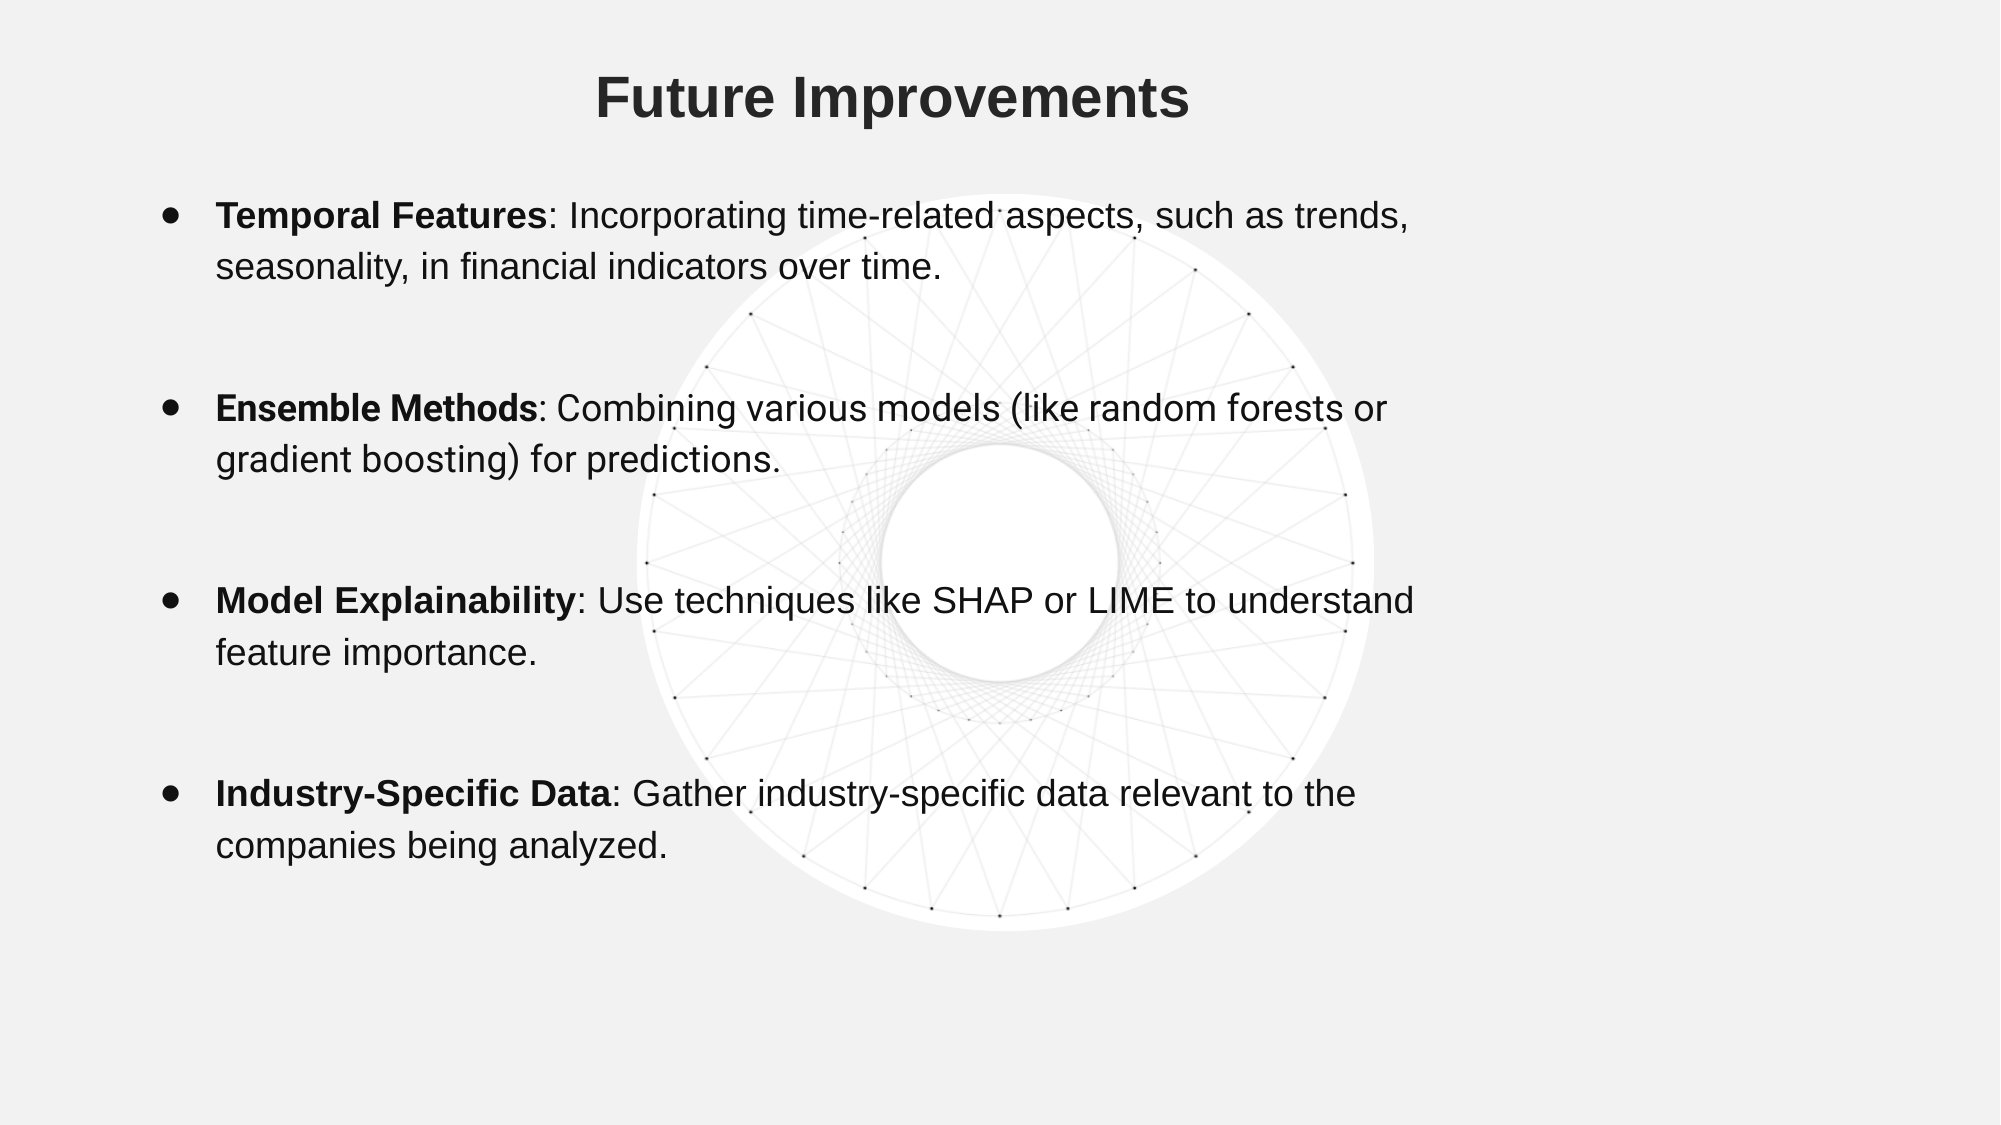

Future Improvements
Temporal Features: Incorporating time-related aspects, such as trends, seasonality, in financial indicators over time.

Ensemble Methods: Combining various models (like random forests or gradient boosting) for predictions.

Model Explainability: Use techniques like SHAP or LIME to understand feature importance.

Industry-Specific Data: Gather industry-specific data relevant to the companies being analyzed.